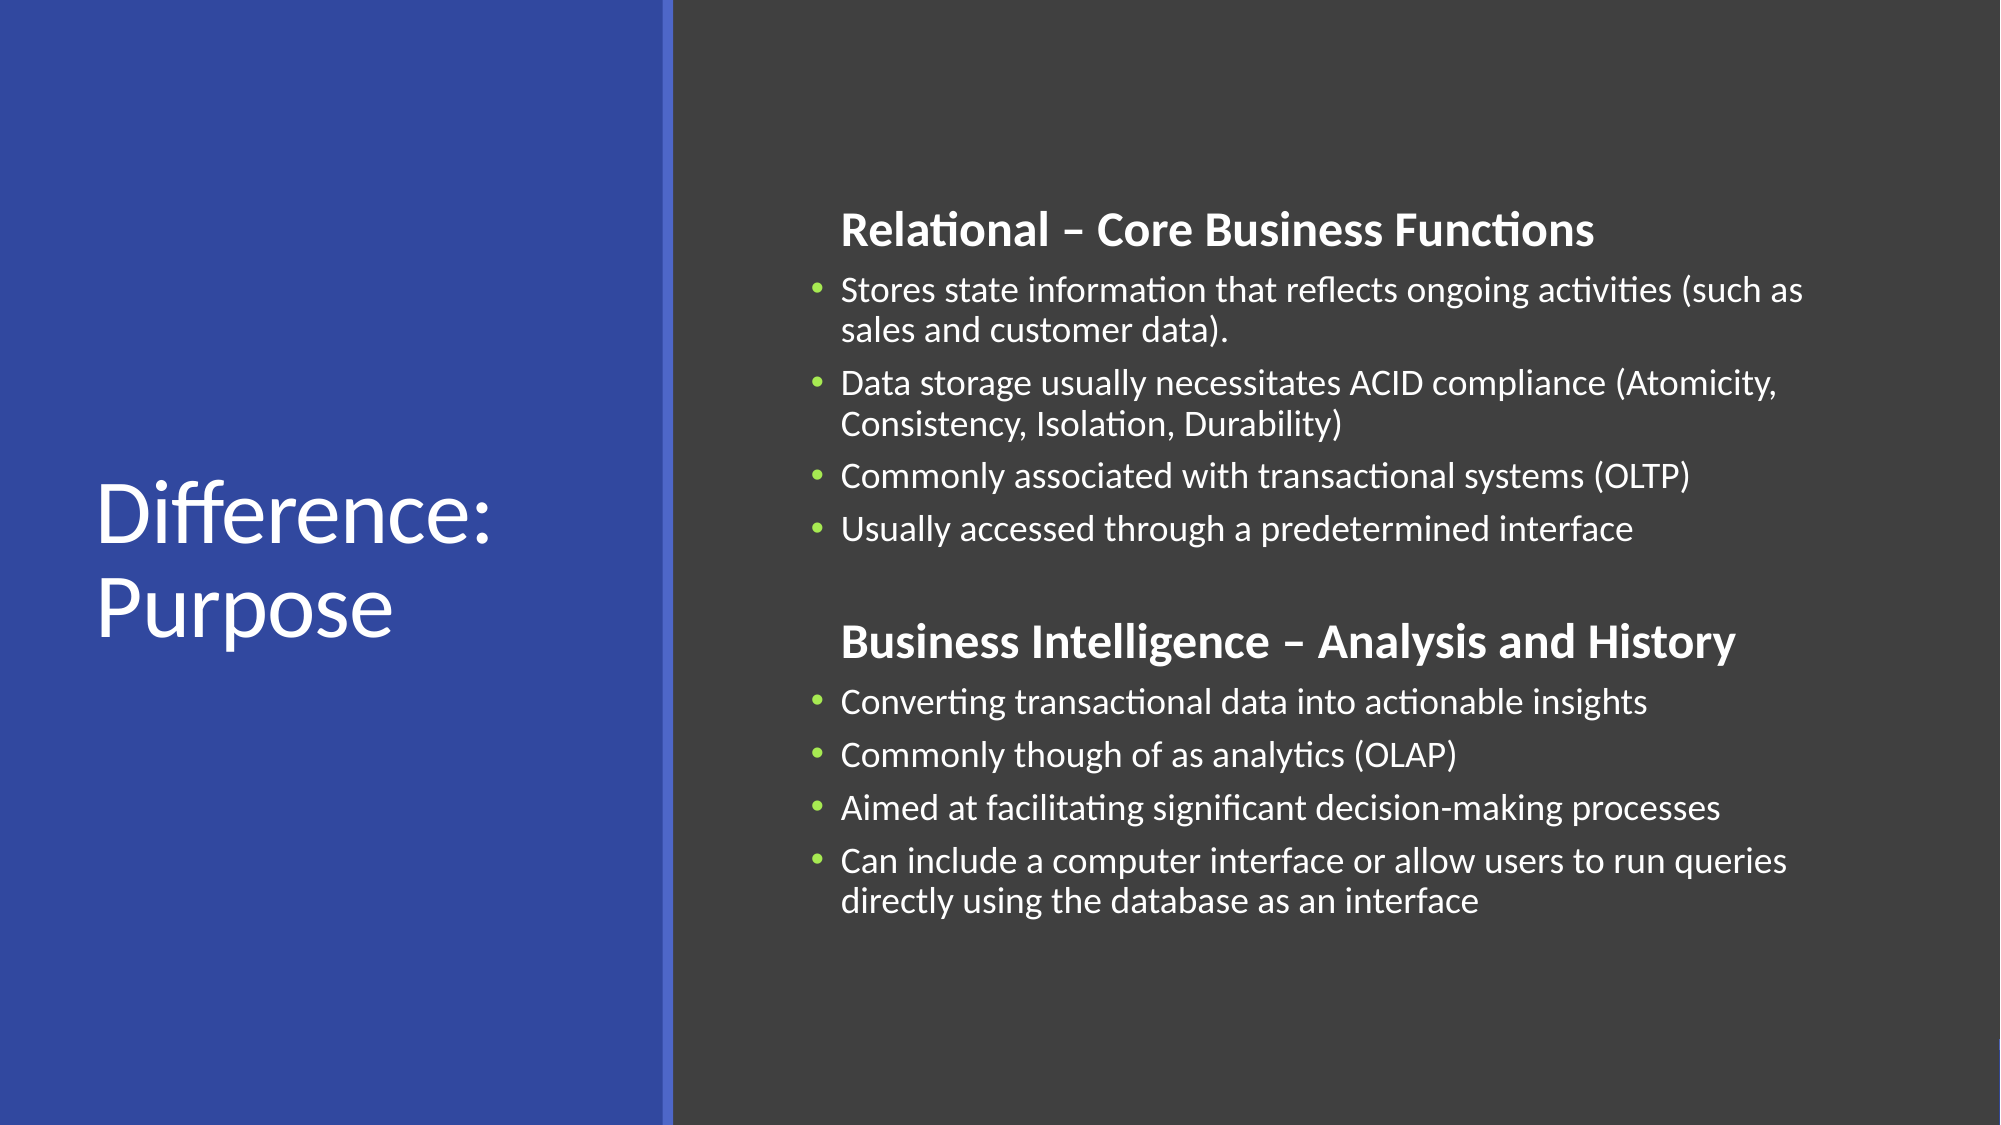

# Difference: Purpose
Relational – Core Business Functions
Stores state information that reflects ongoing activities (such as sales and customer data).
Data storage usually necessitates ACID compliance (Atomicity, Consistency, Isolation, Durability)
Commonly associated with transactional systems (OLTP)
Usually accessed through a predetermined interface

Business Intelligence – Analysis and History
Converting transactional data into actionable insights
Commonly though of as analytics (OLAP)
Aimed at facilitating significant decision-making processes
Can include a computer interface or allow users to run queries directly using the database as an interface